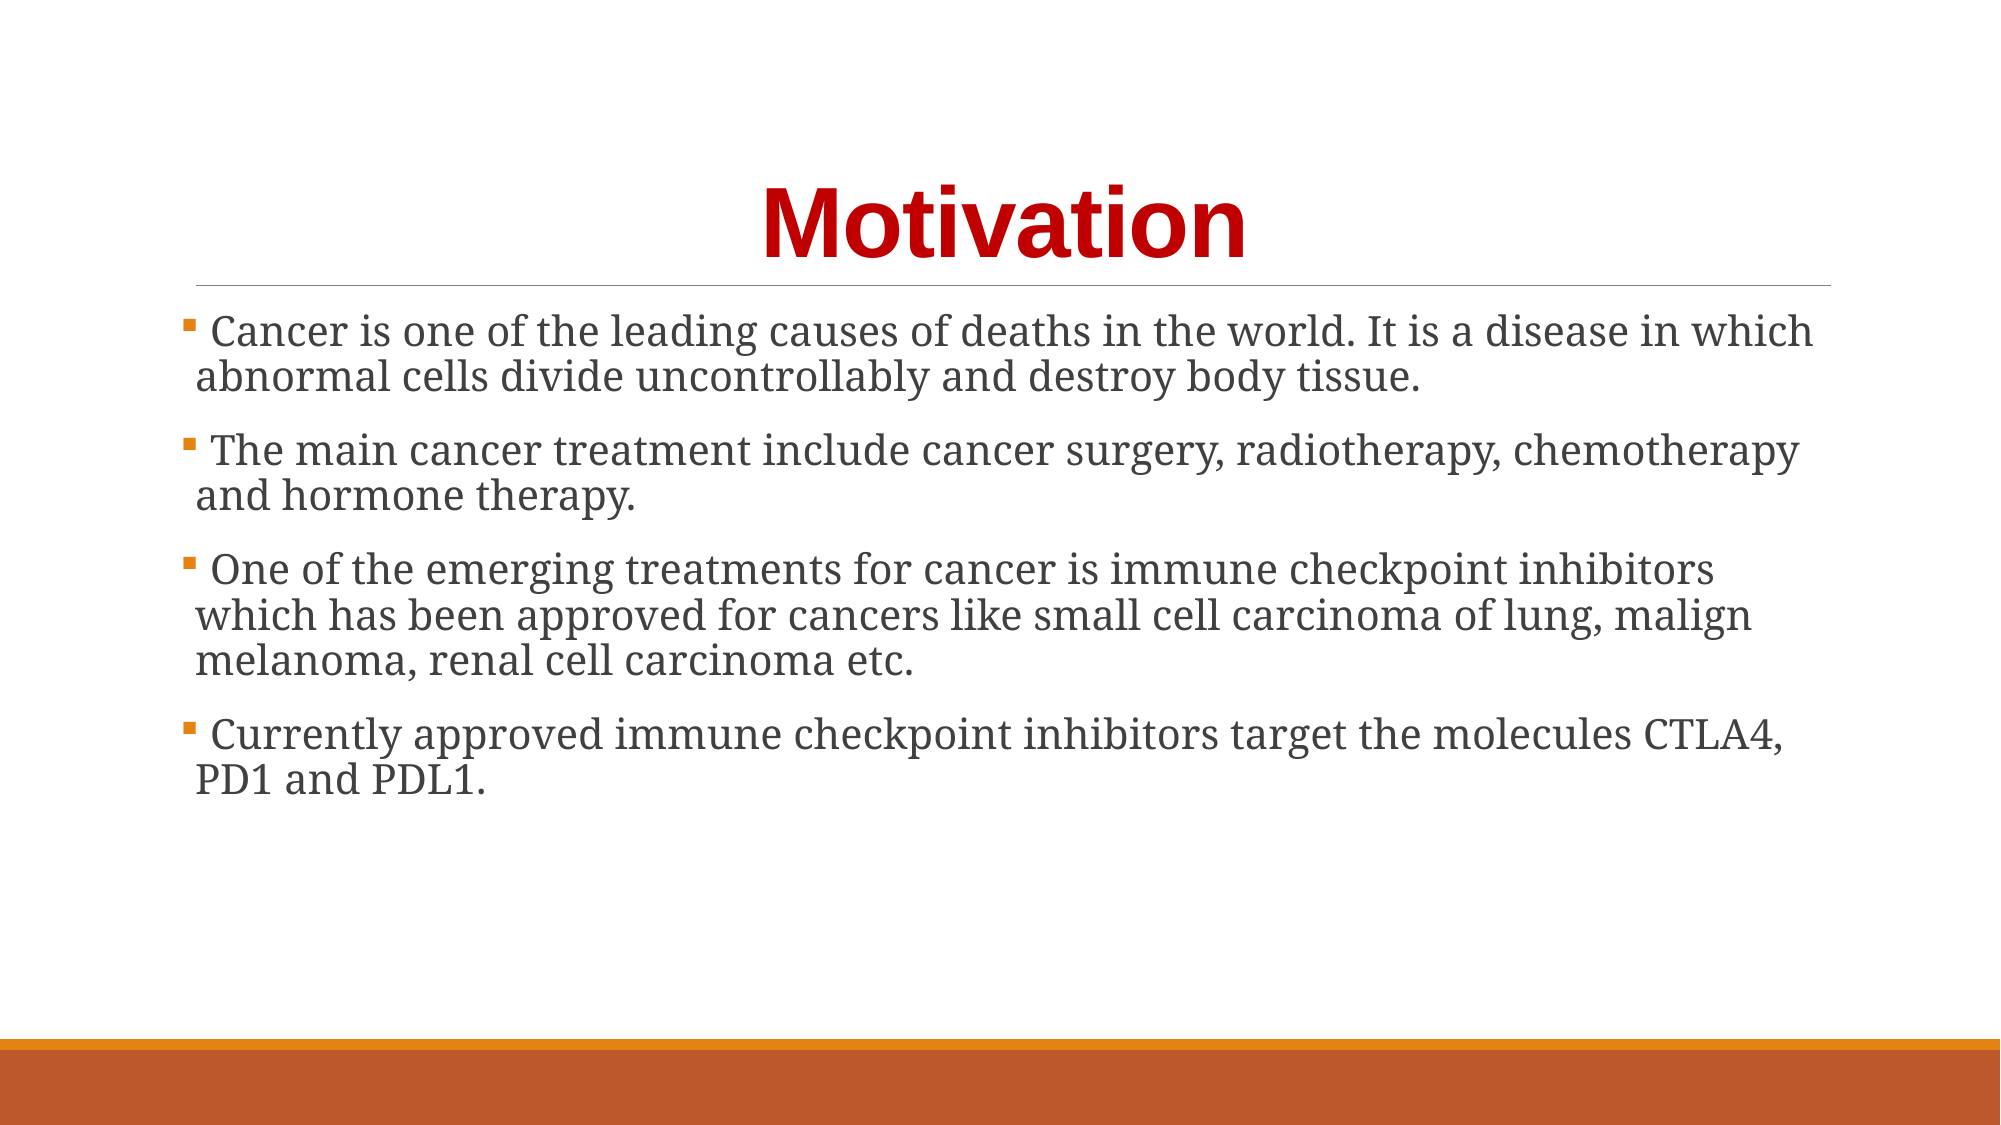

# Motivation
 Cancer is one of the leading causes of deaths in the world. It is a disease in which abnormal cells divide uncontrollably and destroy body tissue.
 The main cancer treatment include cancer surgery, radiotherapy, chemotherapy and hormone therapy.
 One of the emerging treatments for cancer is immune checkpoint inhibitors which has been approved for cancers like small cell carcinoma of lung, malign melanoma, renal cell carcinoma etc.
 Currently approved immune checkpoint inhibitors target the molecules CTLA4, PD1 and PDL1.